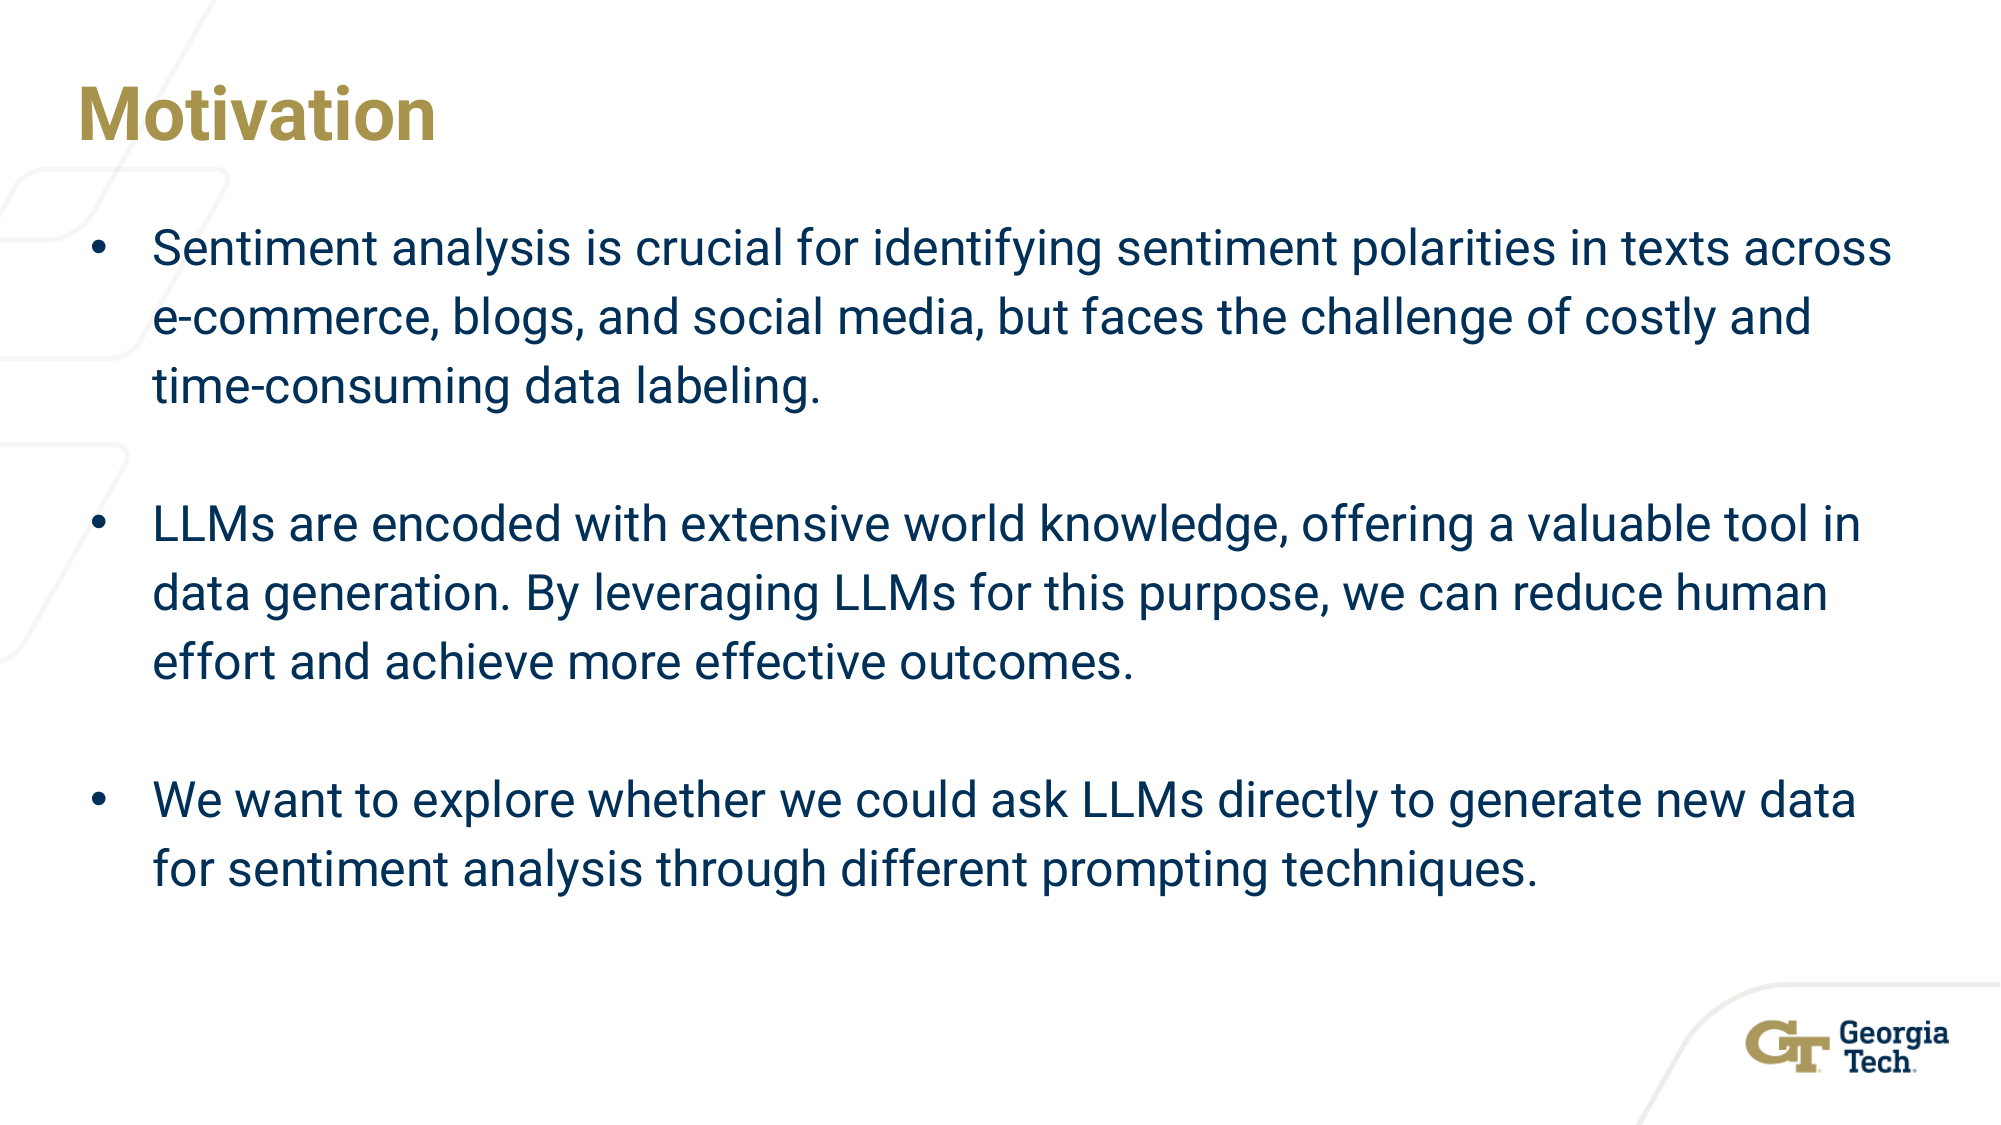

# Motivation
Sentiment analysis is crucial for identifying sentiment polarities in texts across e-commerce, blogs, and social media, but faces the challenge of costly and time-consuming data labeling.

LLMs are encoded with extensive world knowledge, offering a valuable tool in data generation. By leveraging LLMs for this purpose, we can reduce human effort and achieve more effective outcomes.

We want to explore whether we could ask LLMs directly to generate new data for sentiment analysis through different prompting techniques.